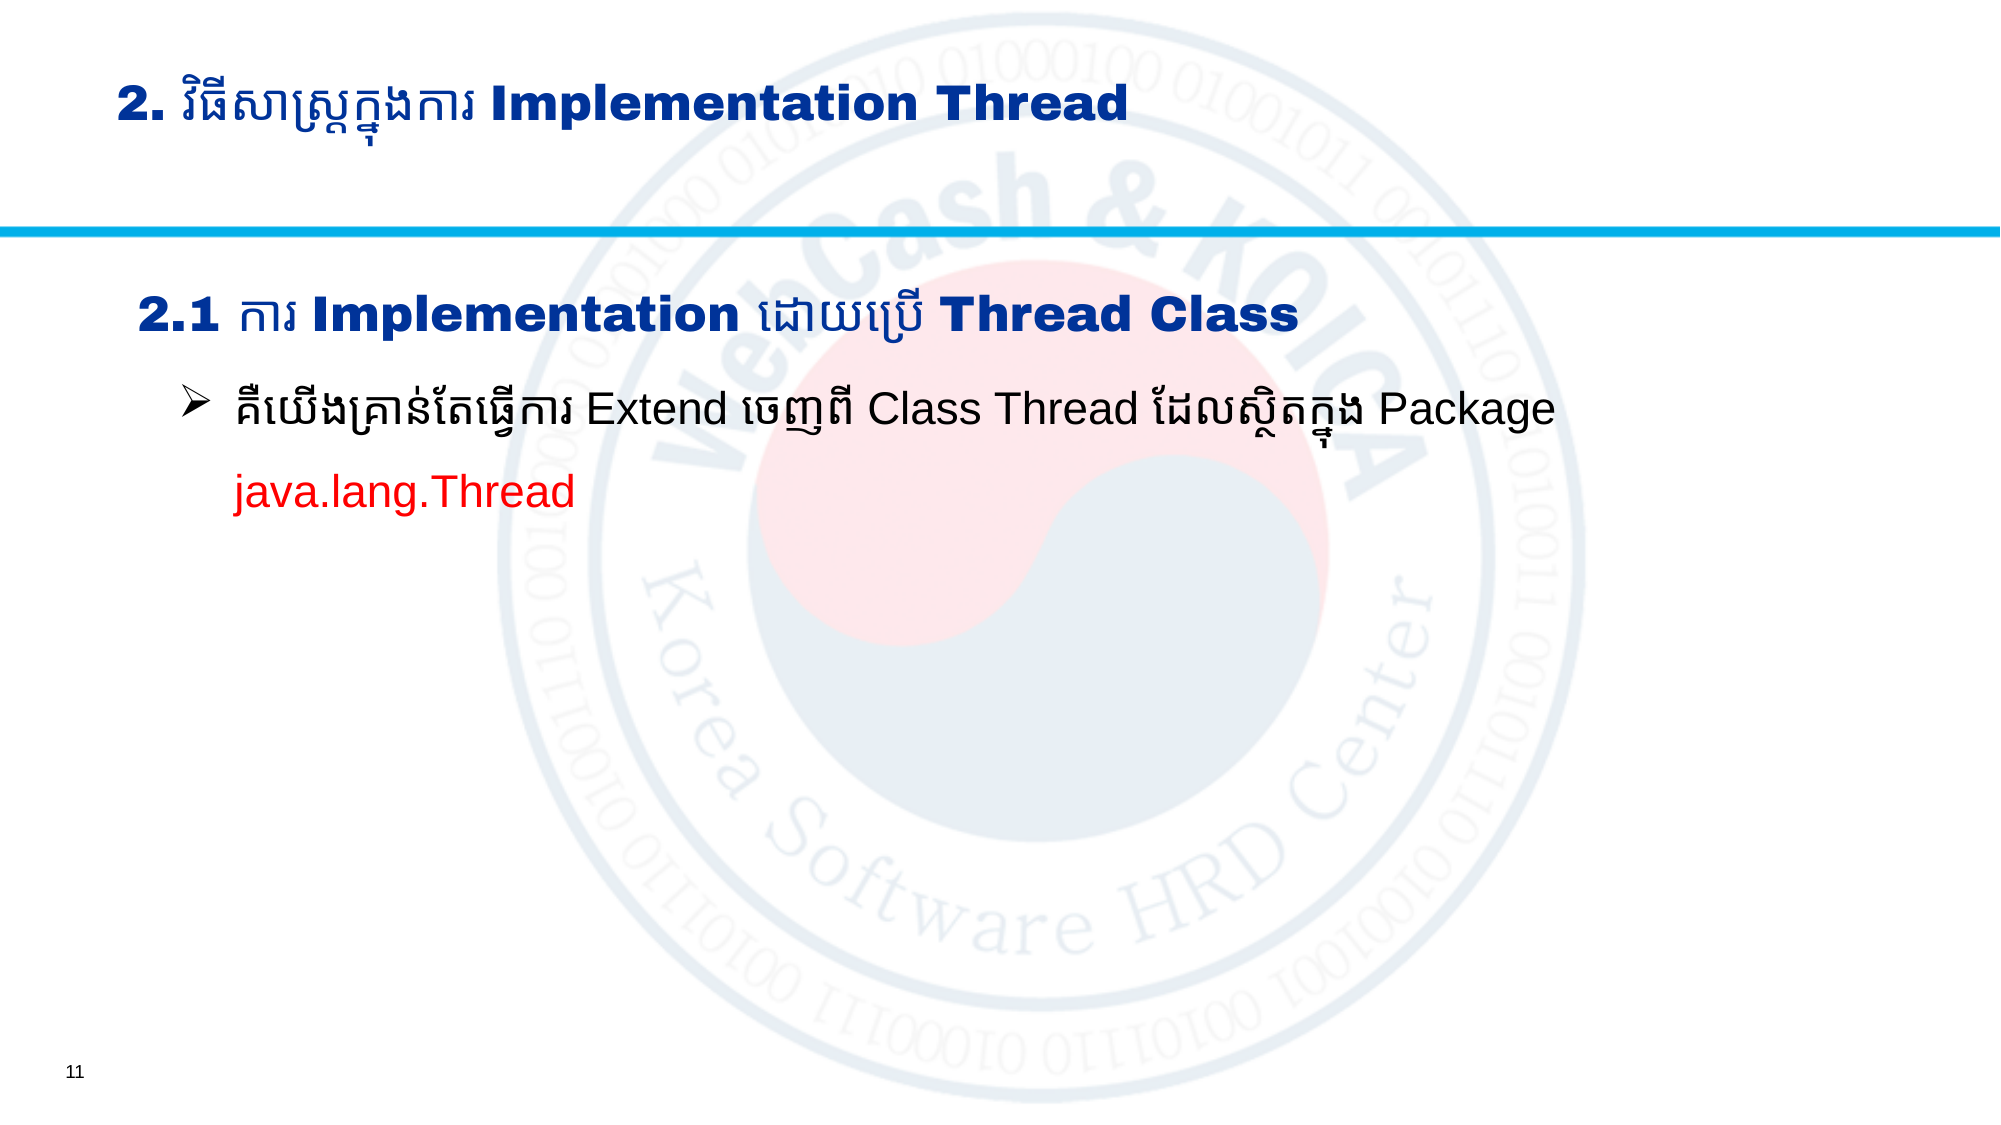

# 2. វិធីសាស្ត្រក្នុងការ Implementation Thread
2.1 ការ Implementation ដោយប្រើ Thread Class
គឺយើងគ្រាន់តែធ្វើការ Extend ចេញពី Class Thread ដែលស្ថិតក្នុង Package java.lang.Thread
11